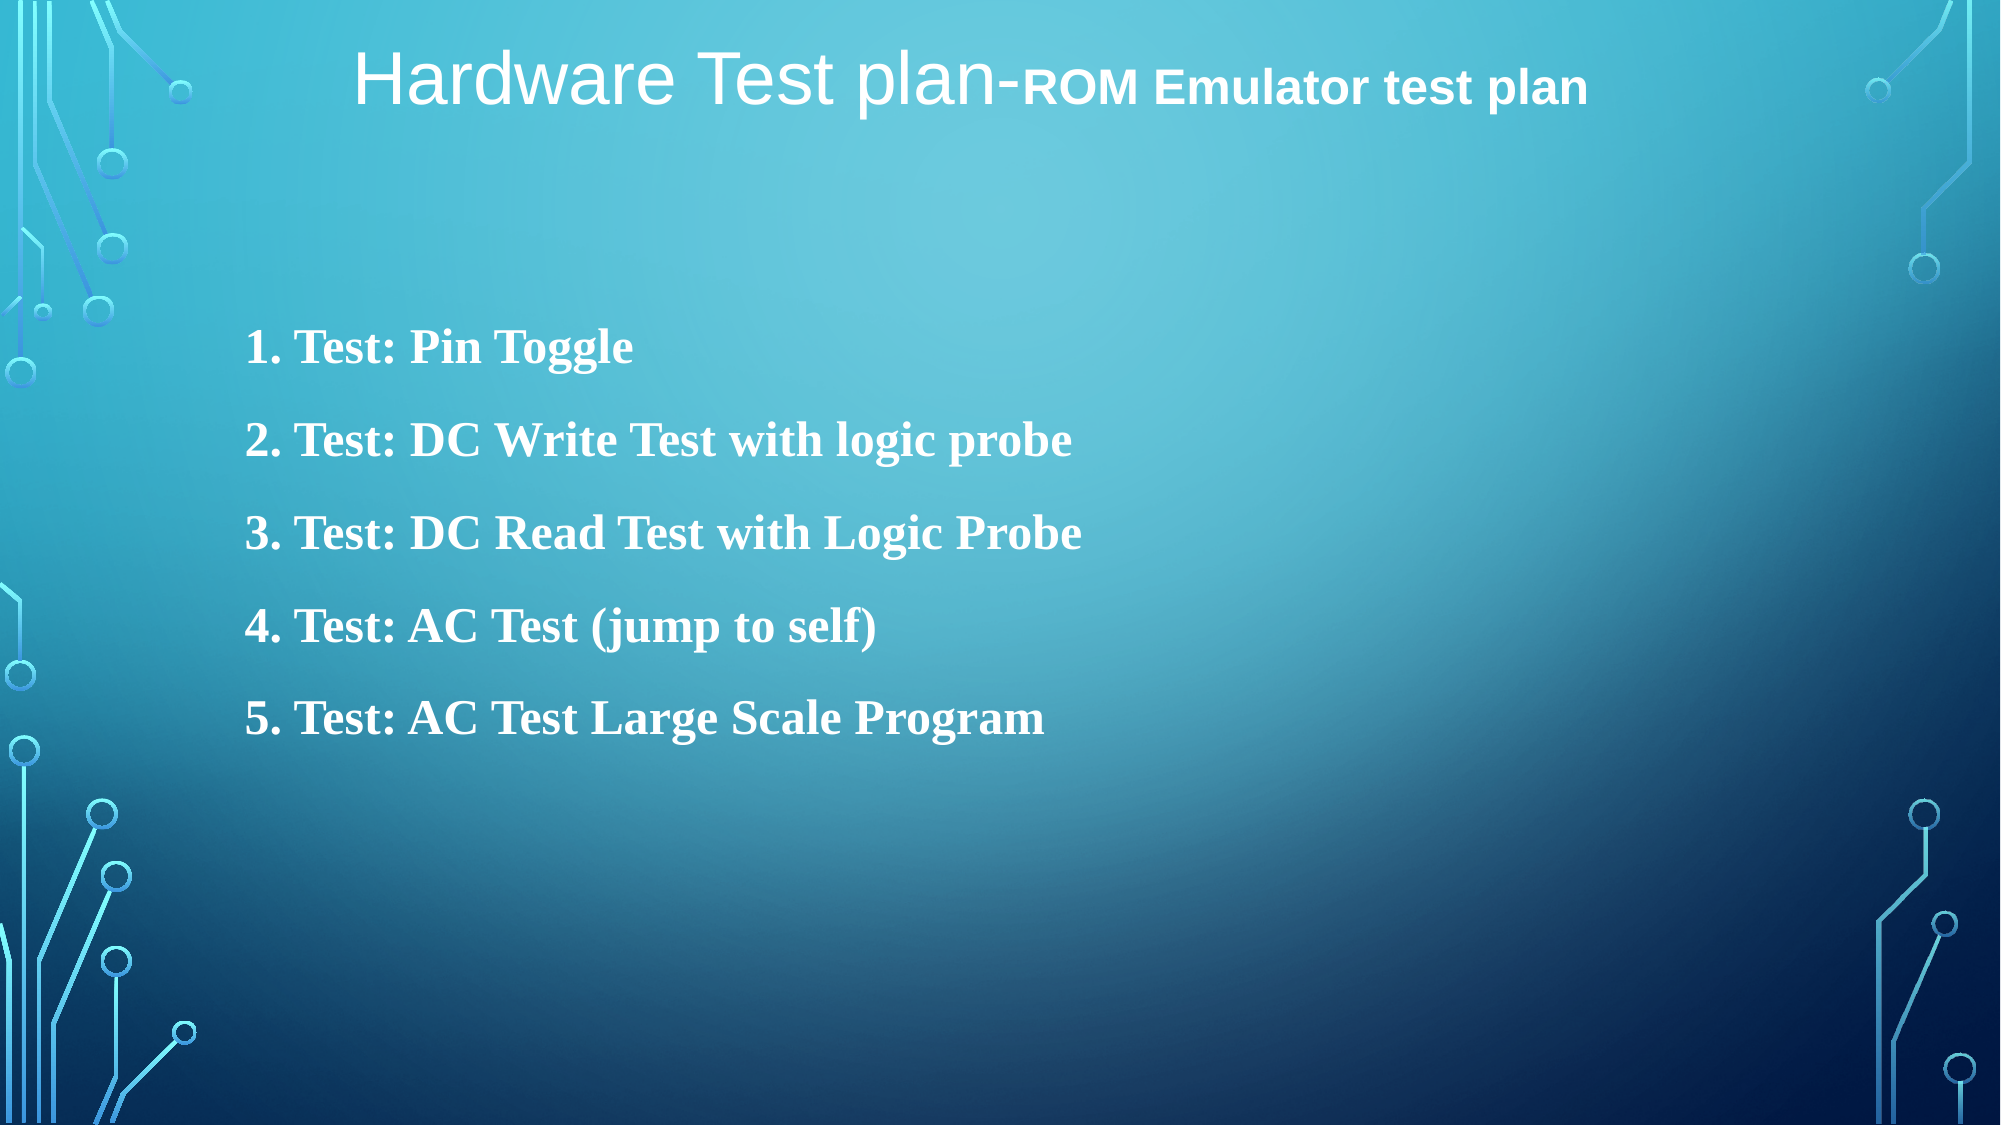

# Hardware Test plan-ROM Emulator test plan

1. Test: Pin Toggle
2. Test: DC Write Test with logic probe
3. Test: DC Read Test with Logic Probe
4. Test: AC Test (jump to self)
5. Test: AC Test Large Scale Program